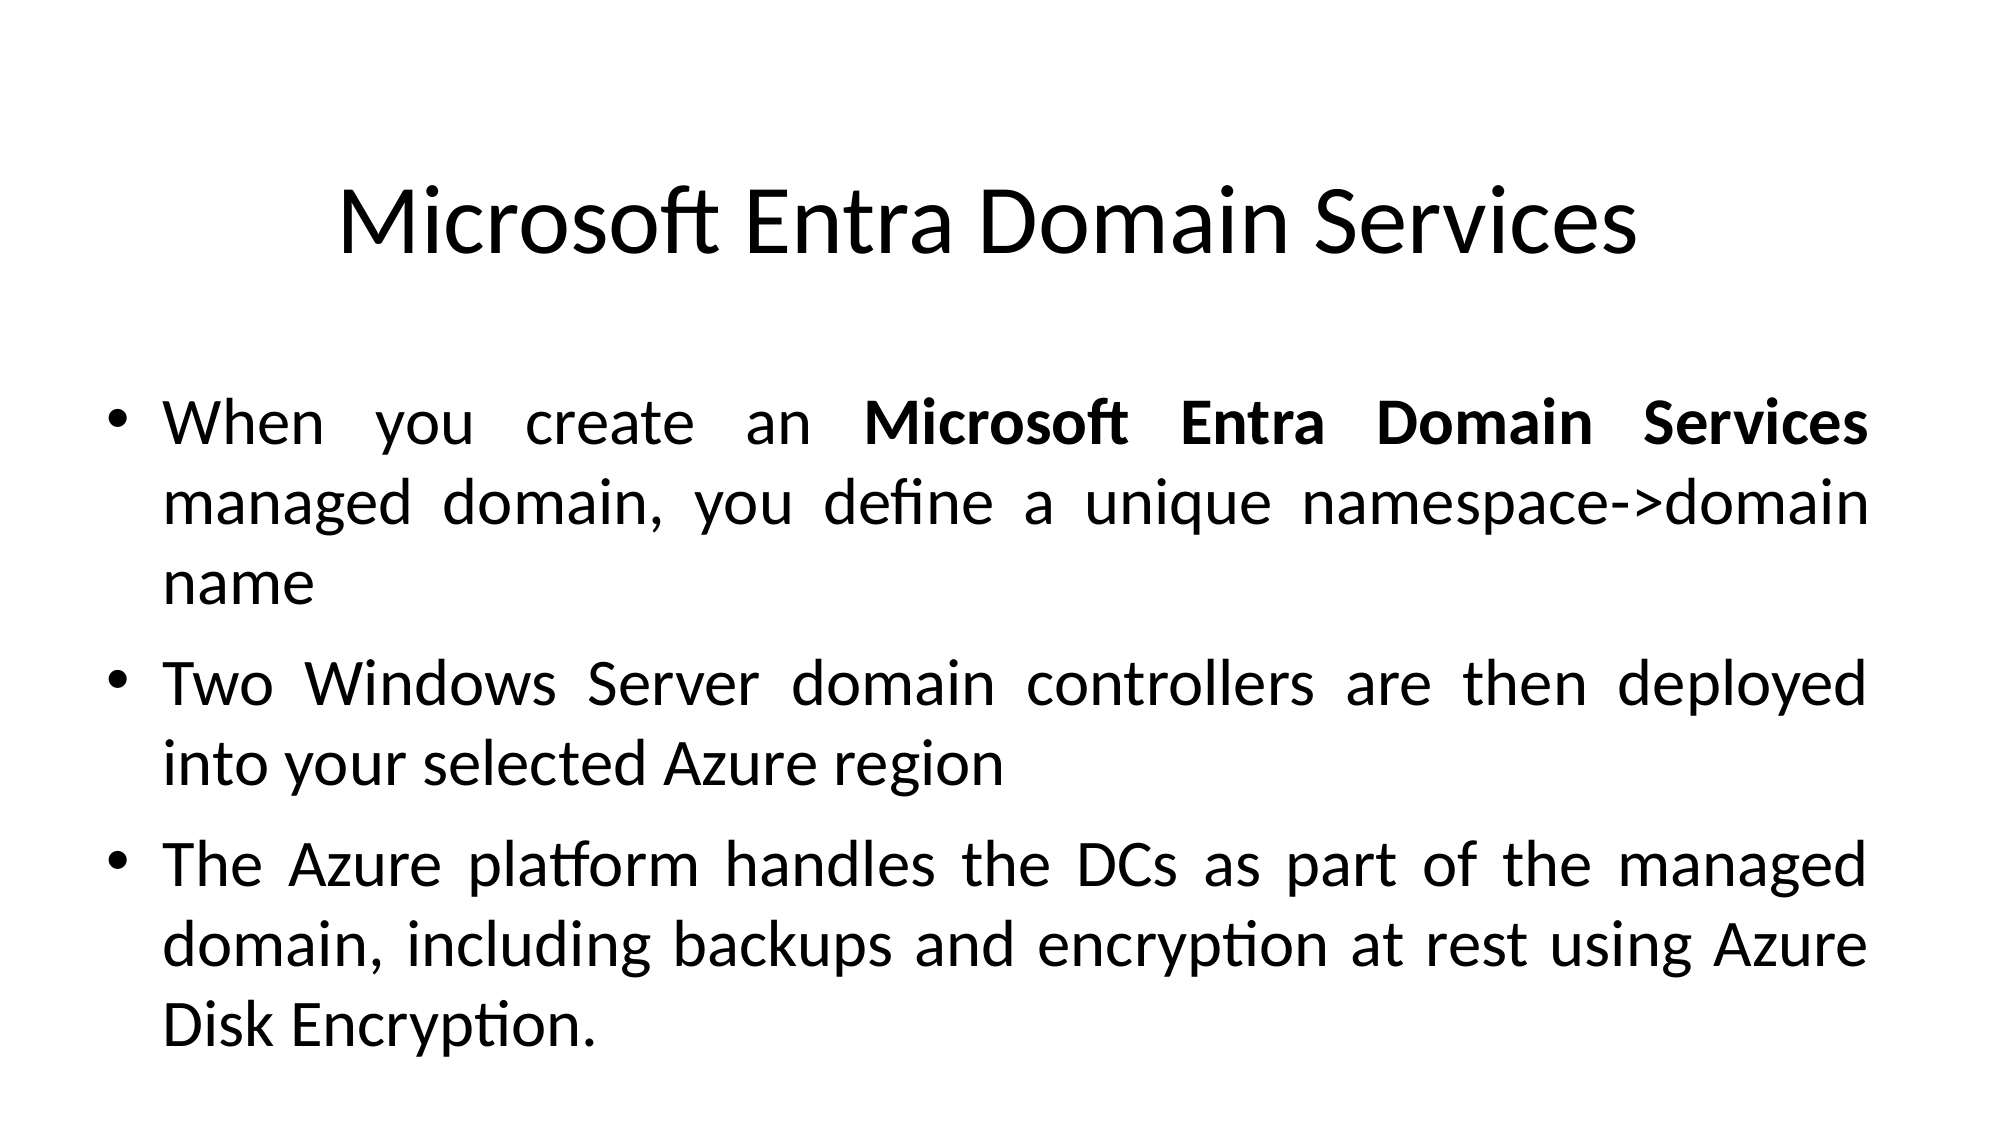

# Microsoft Entra Domain Services
When you create an Microsoft Entra Domain Services managed domain, you define a unique namespace->domain name
Two Windows Server domain controllers are then deployed into your selected Azure region
The Azure platform handles the DCs as part of the managed domain, including backups and encryption at rest using Azure Disk Encryption.